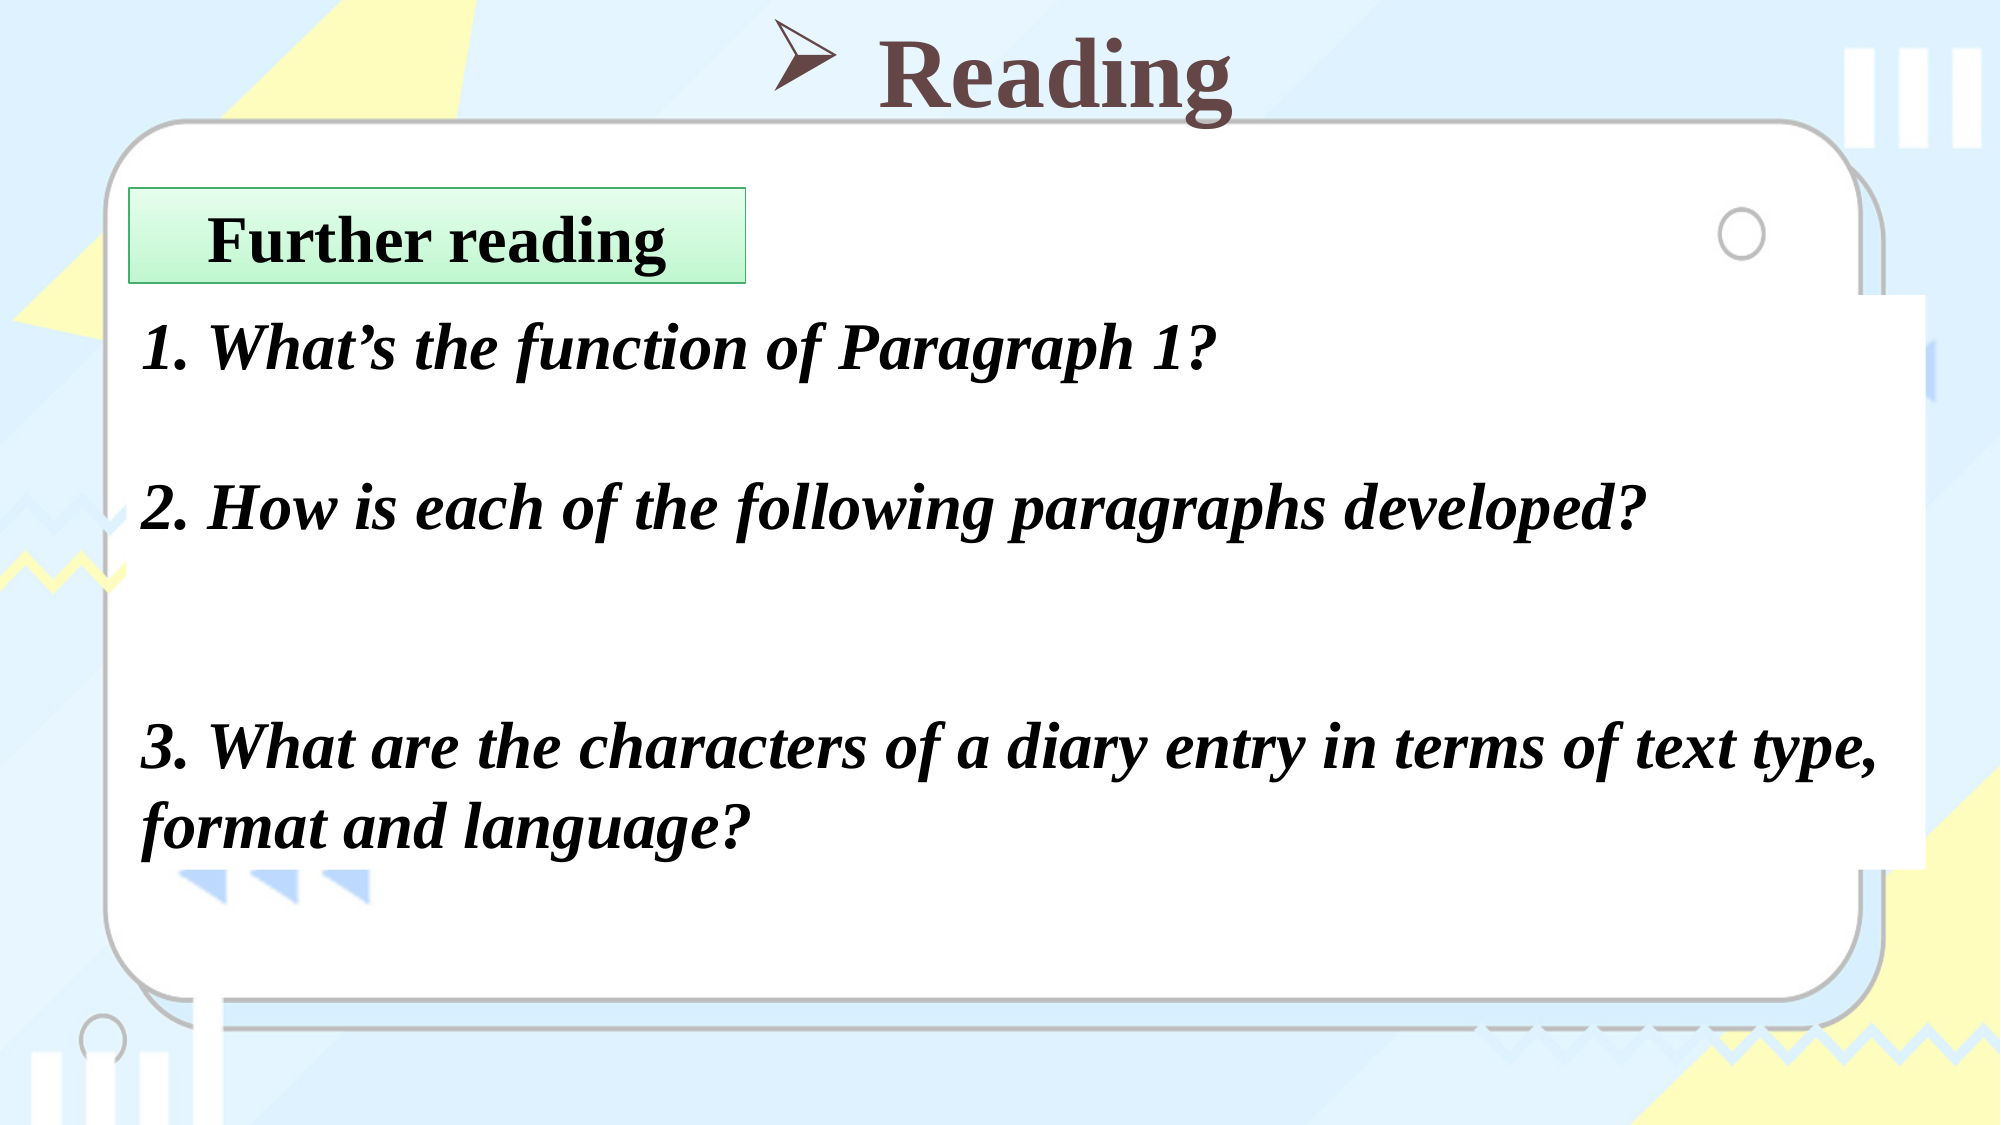

Reading
Further reading
1. What’s the function of Paragraph 1?

2. How is each of the following paragraphs developed?

3. What are the characters of a diary entry in terms of text type, format and language?